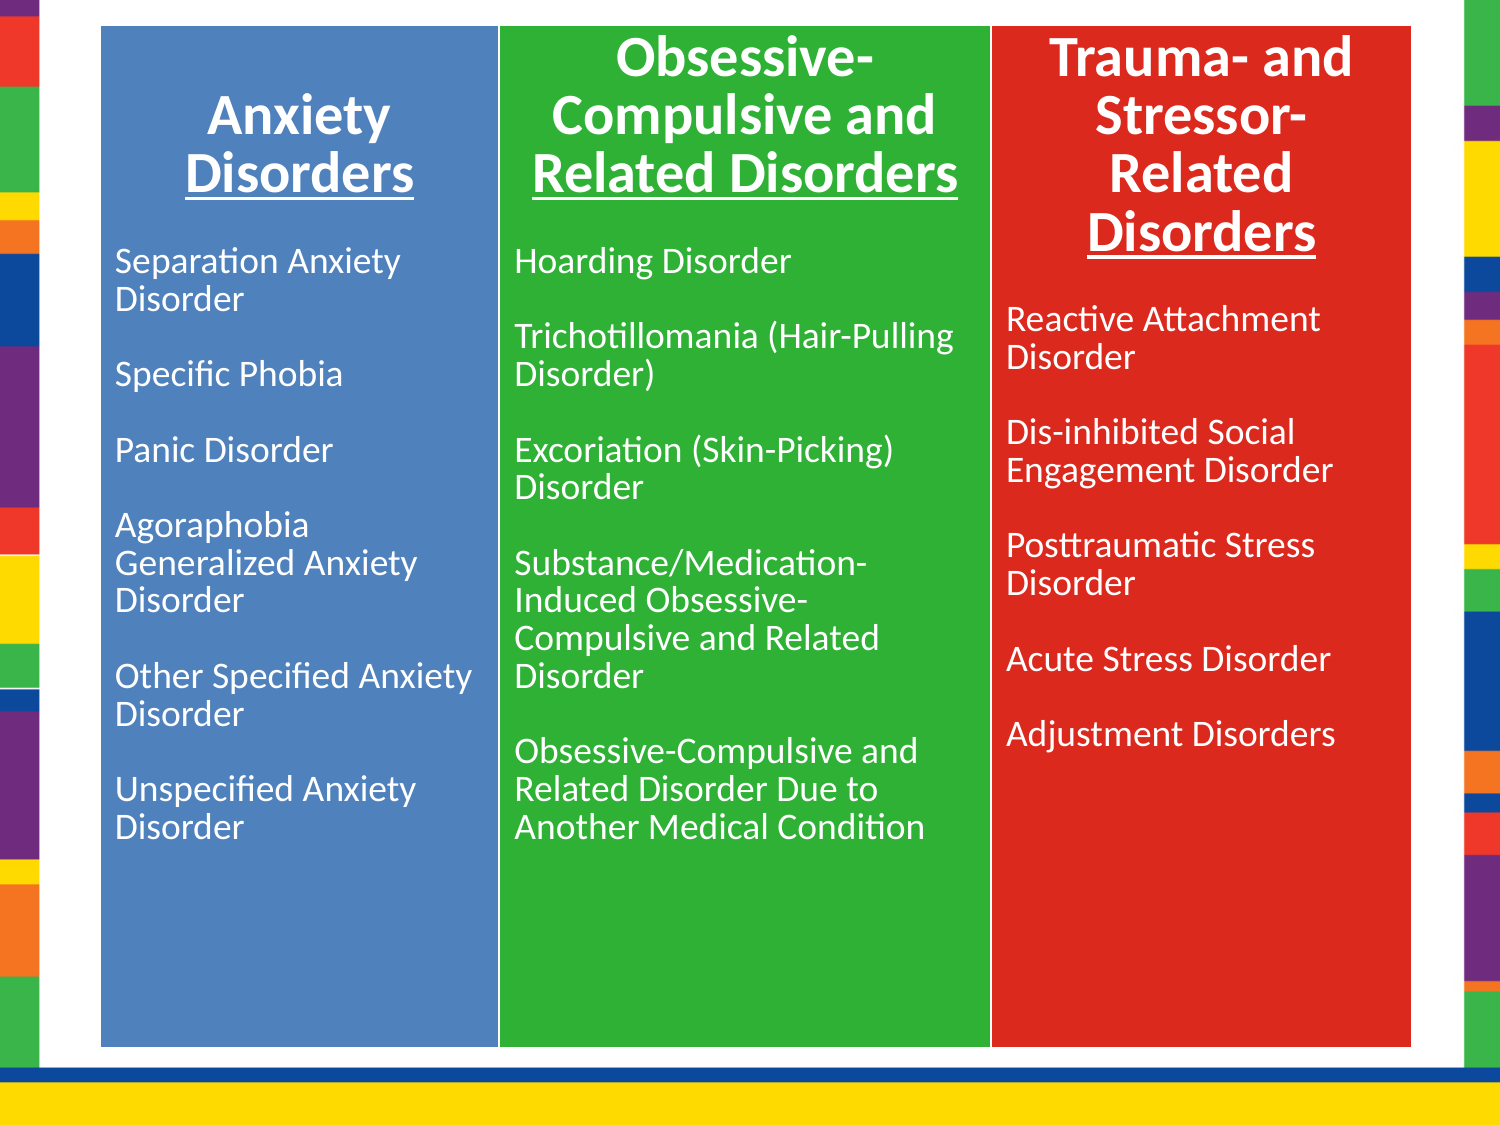

| Anxiety Disorders Separation Anxiety Disorder Specific Phobia Panic Disorder Agoraphobia Generalized Anxiety Disorder Other Specified Anxiety Disorder Unspecified Anxiety Disorder | Obsessive-Compulsive and Related Disorders Hoarding Disorder Trichotillomania (Hair-Pulling Disorder) Excoriation (Skin-Picking) Disorder Substance/Medication-Induced Obsessive-Compulsive and Related Disorder Obsessive-Compulsive and Related Disorder Due to Another Medical Condition | Trauma- and Stressor-Related Disorders Reactive Attachment Disorder Dis-inhibited Social Engagement Disorder Posttraumatic Stress Disorder Acute Stress Disorder Adjustment Disorders |
| --- | --- | --- |